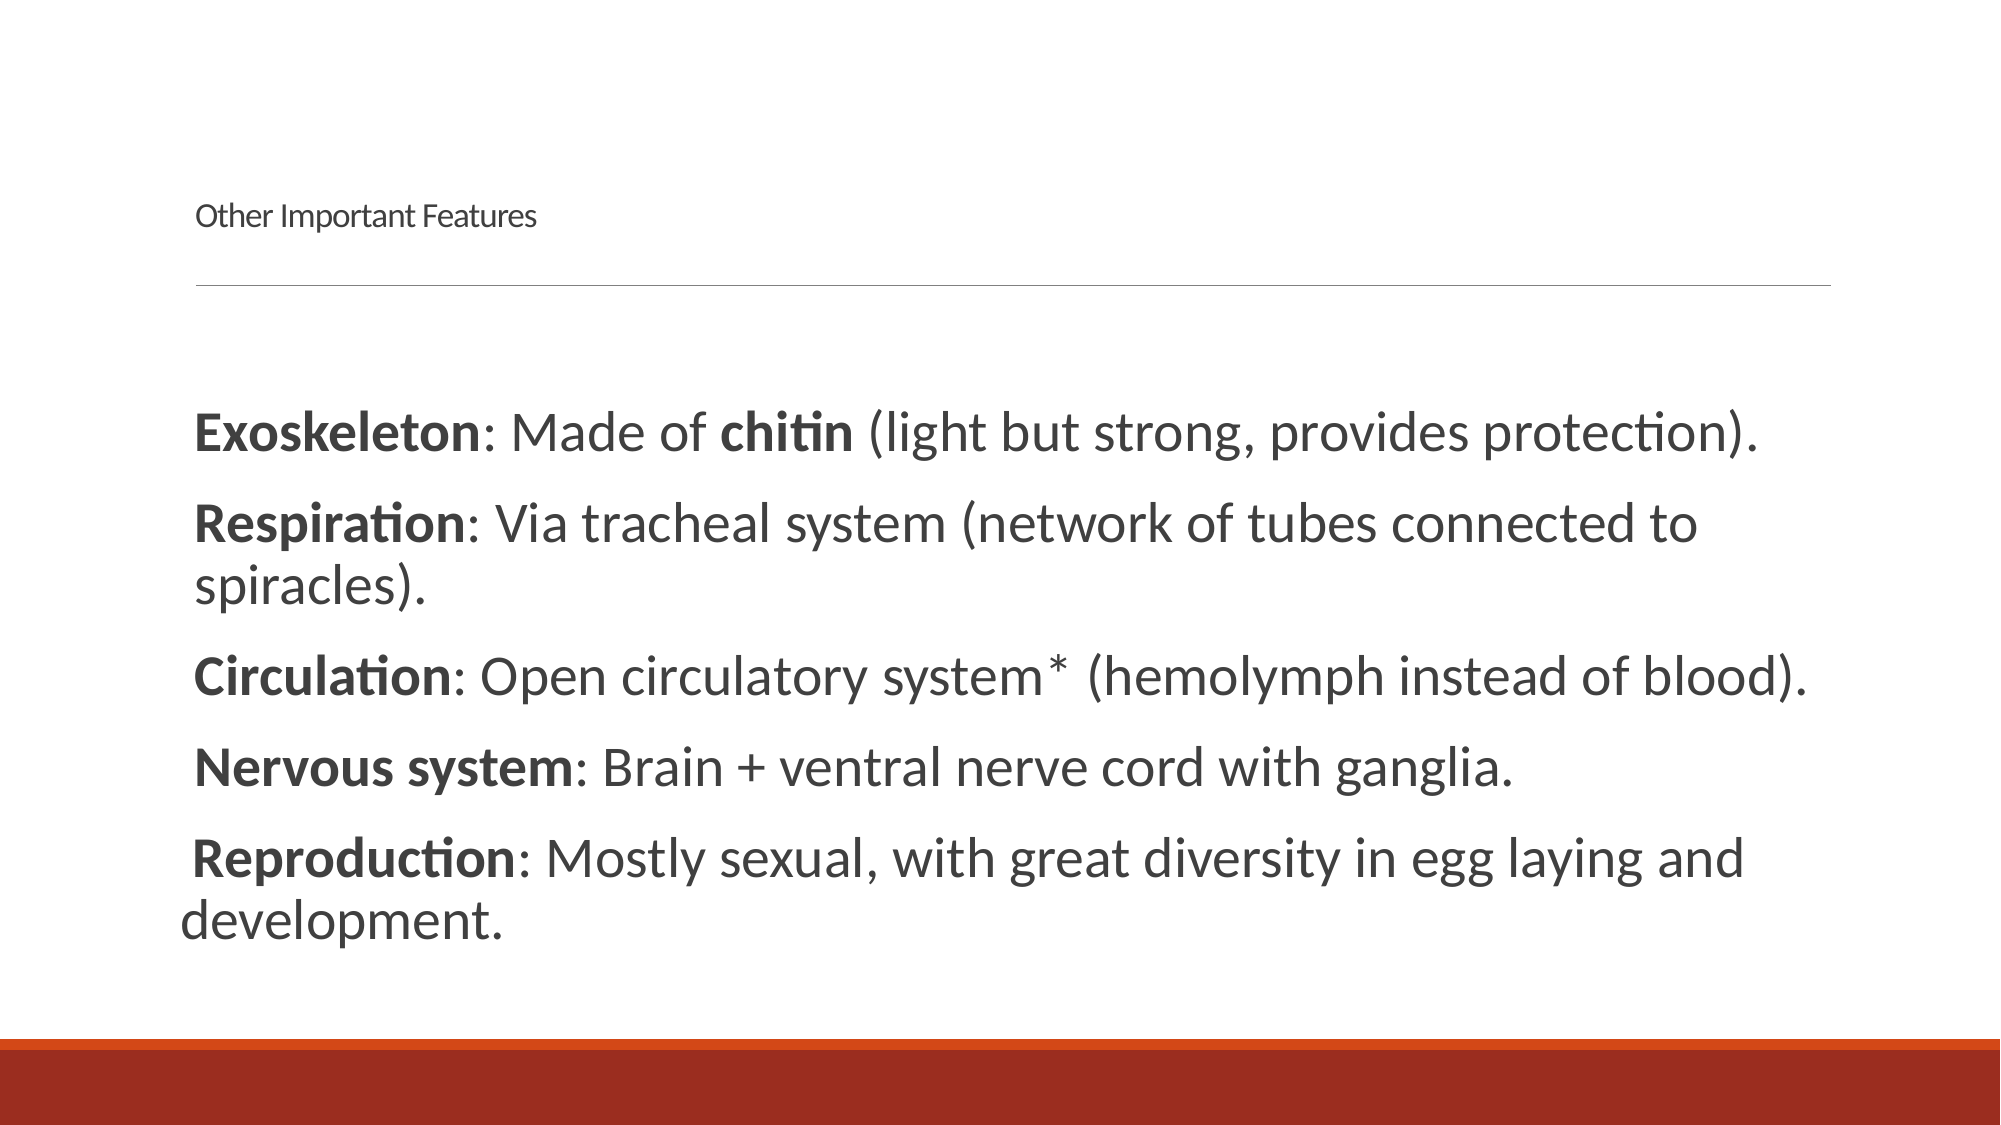

# Other Important Features

Exoskeleton: Made of chitin (light but strong, provides protection).
Respiration: Via tracheal system (network of tubes connected to spiracles).
Circulation: Open circulatory system* (hemolymph instead of blood).
Nervous system: Brain + ventral nerve cord with ganglia.
 Reproduction: Mostly sexual, with great diversity in egg laying and development.